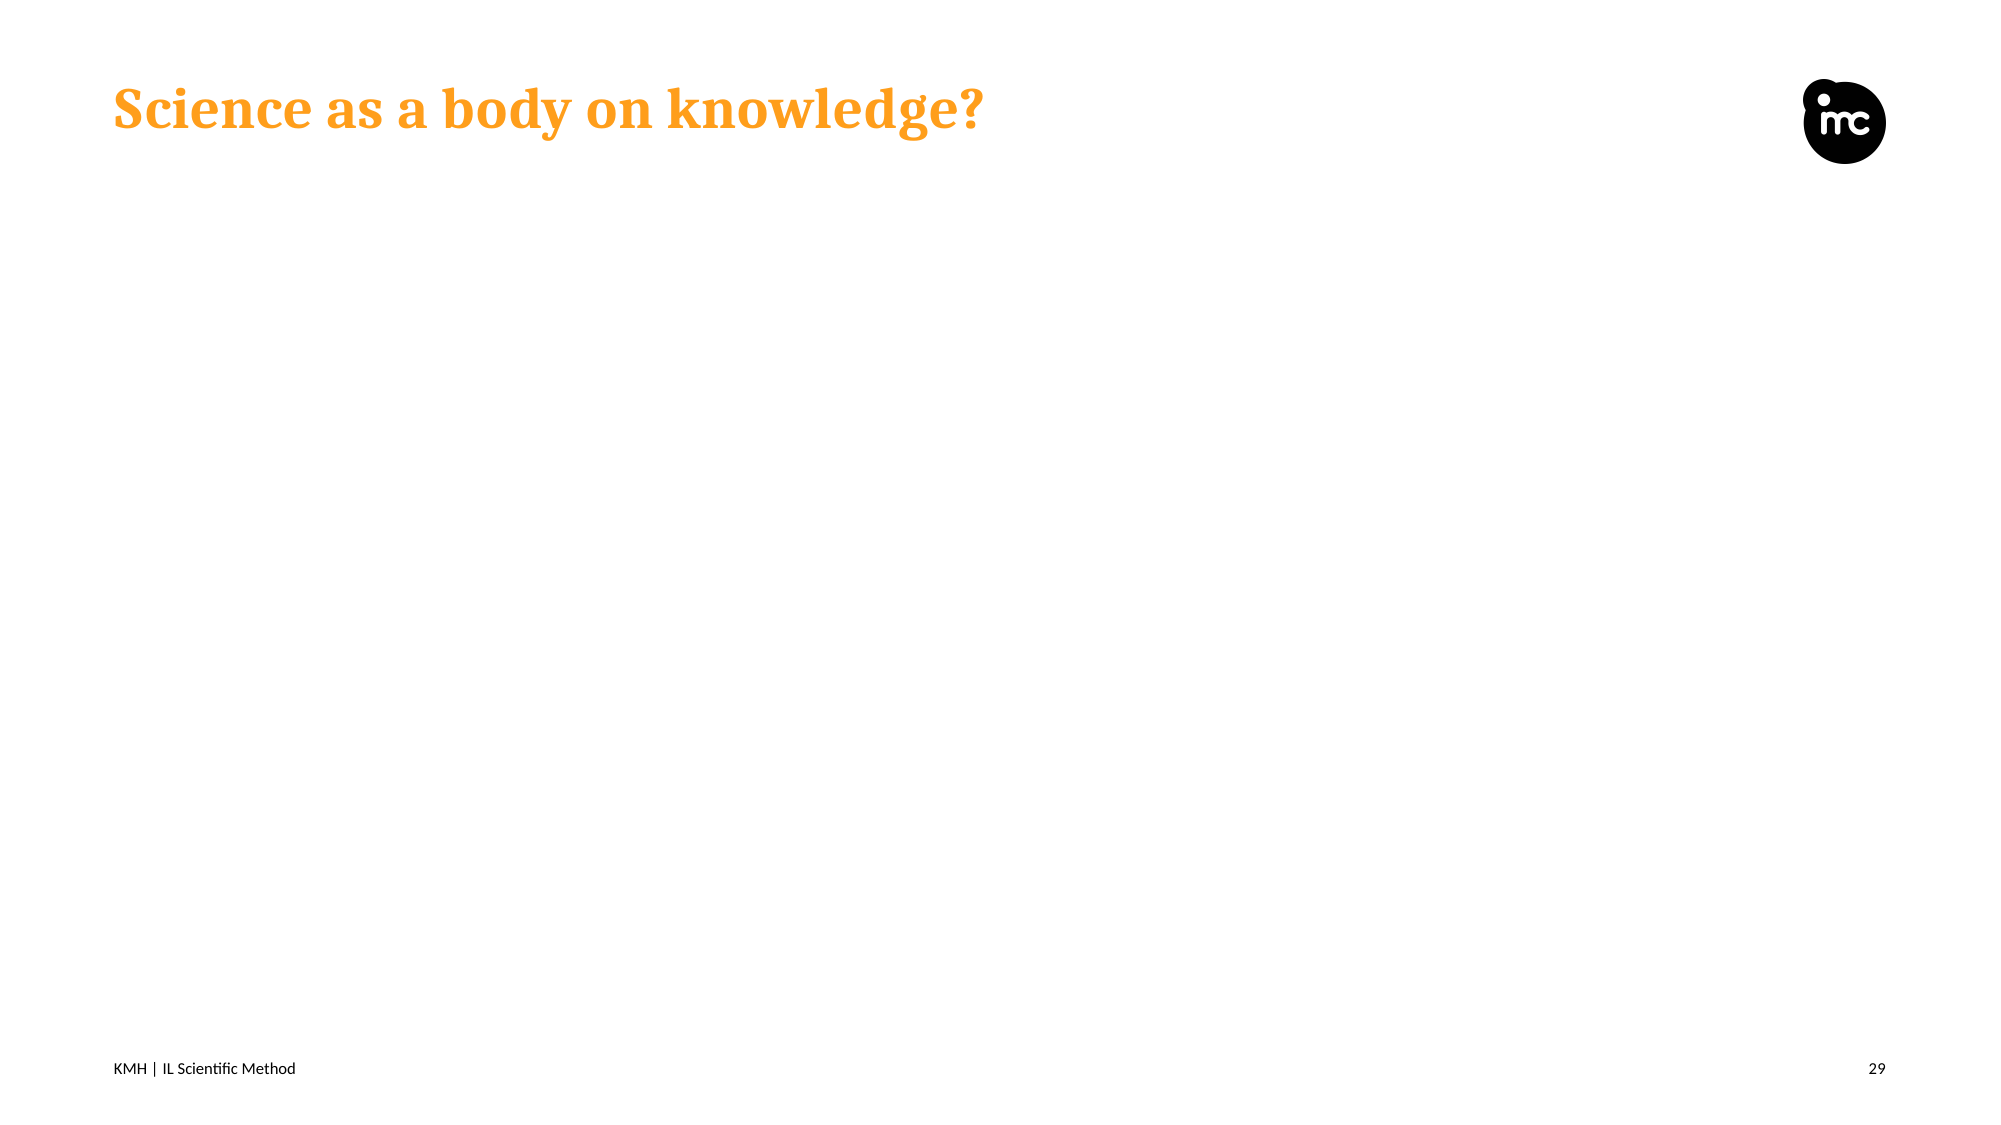

# Science as a body on knowledge?

KMH | IL Scientific Method

29